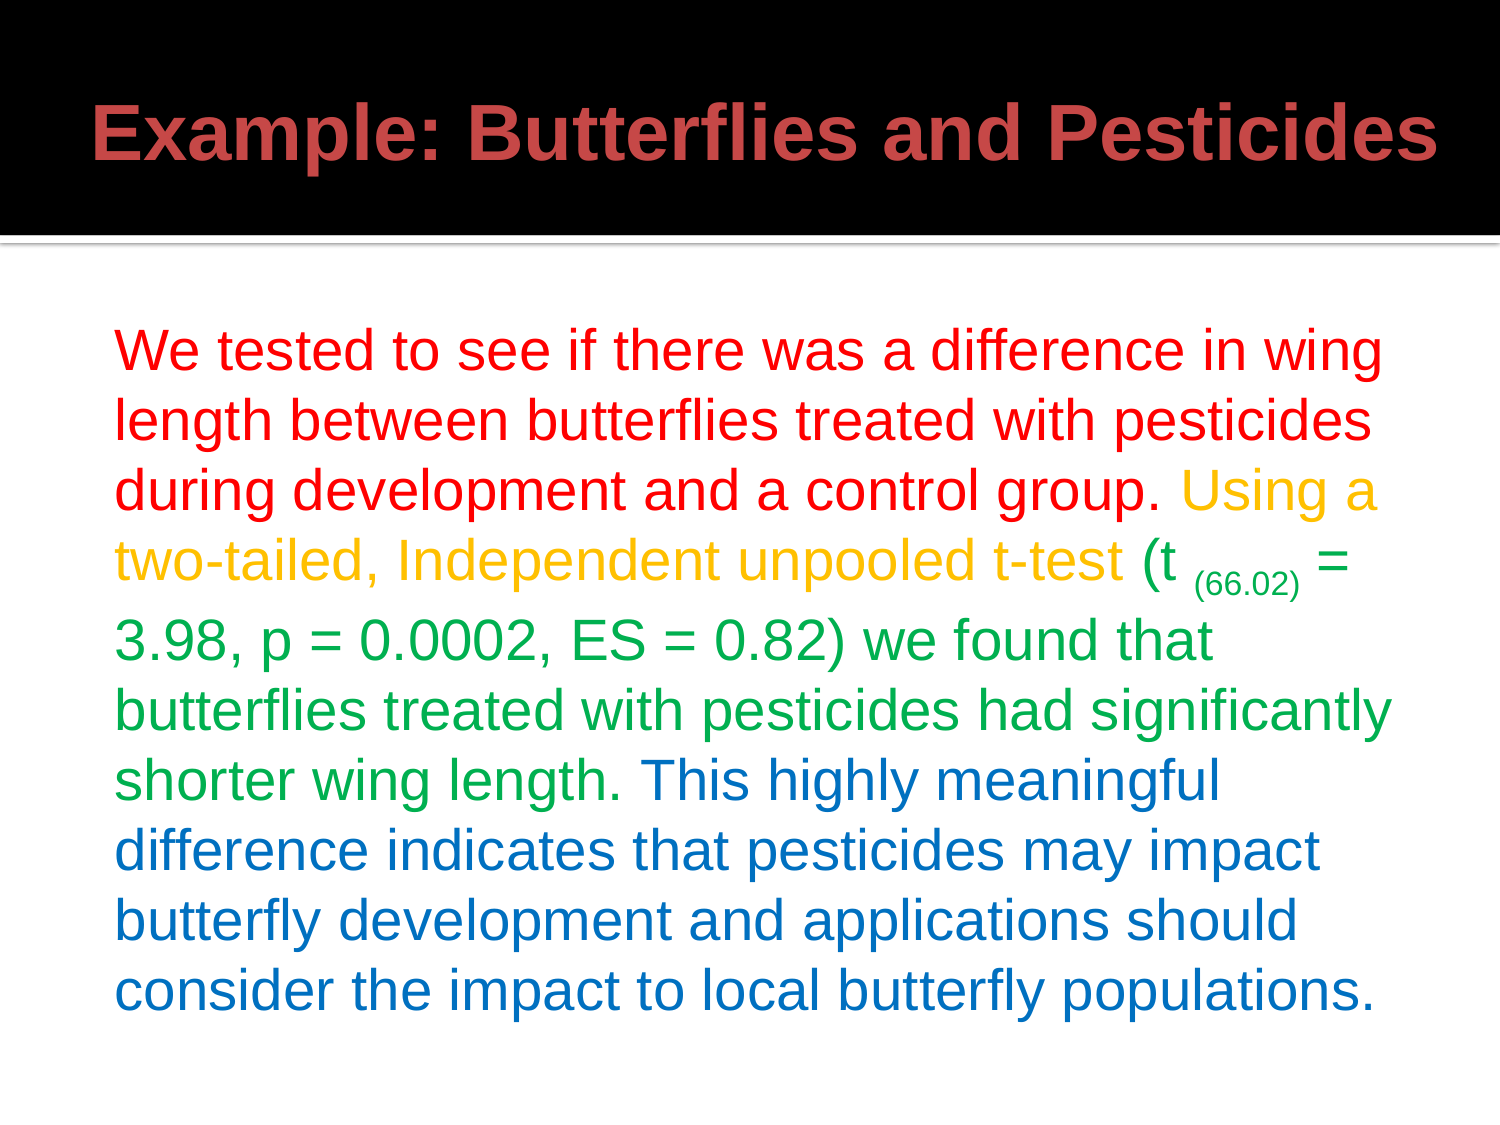

# Example: Butterflies and Pesticides
We tested to see if there was a difference in wing length between butterflies treated with pesticides during development and a control group. Using a two-tailed, Independent unpooled t-test (t (66.02) = 3.98, p = 0.0002, ES = 0.82) we found that butterflies treated with pesticides had significantly shorter wing length. This highly meaningful difference indicates that pesticides may impact butterfly development and applications should consider the impact to local butterfly populations.